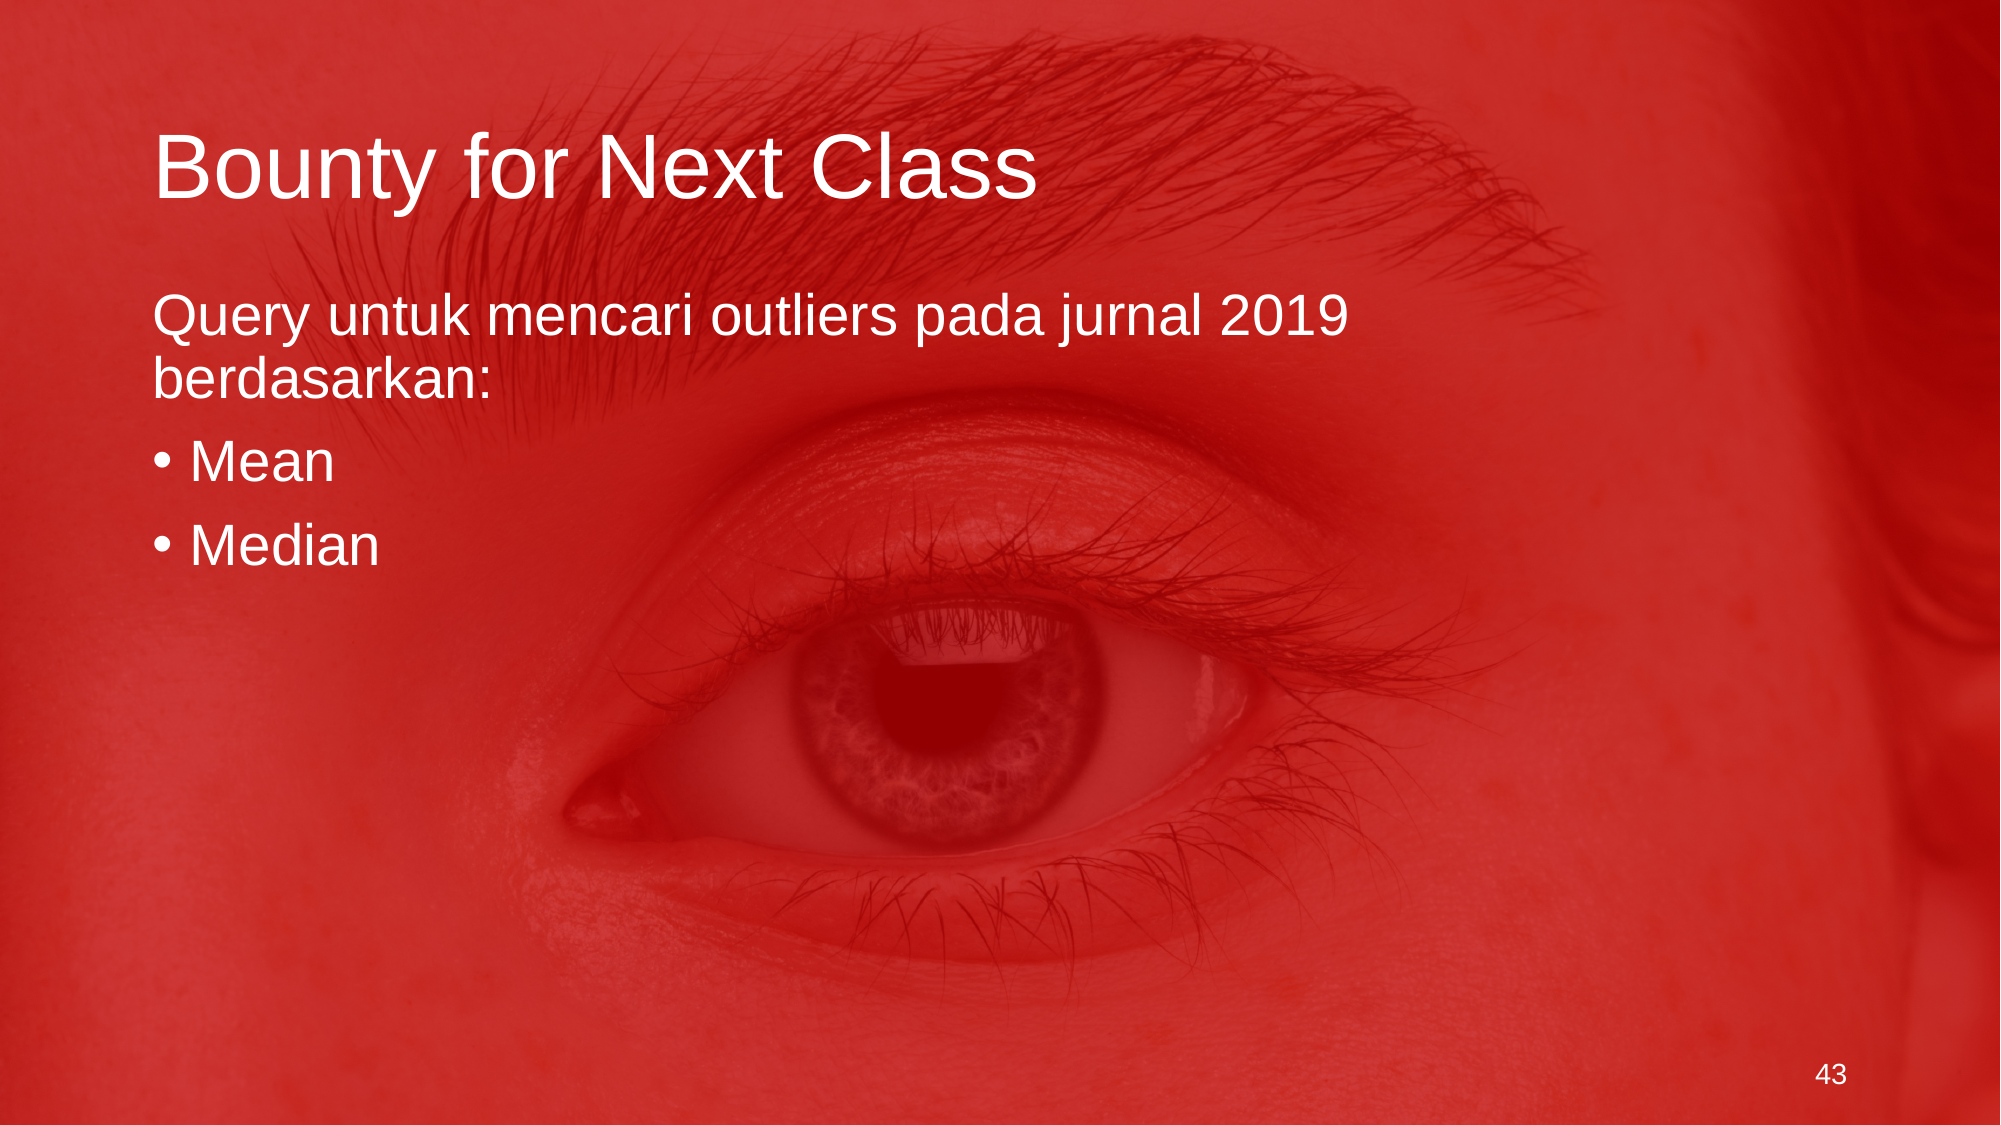

# Bounty for Next Class
Query untuk mencari outliers pada jurnal 2019 berdasarkan:
Mean
Median
43